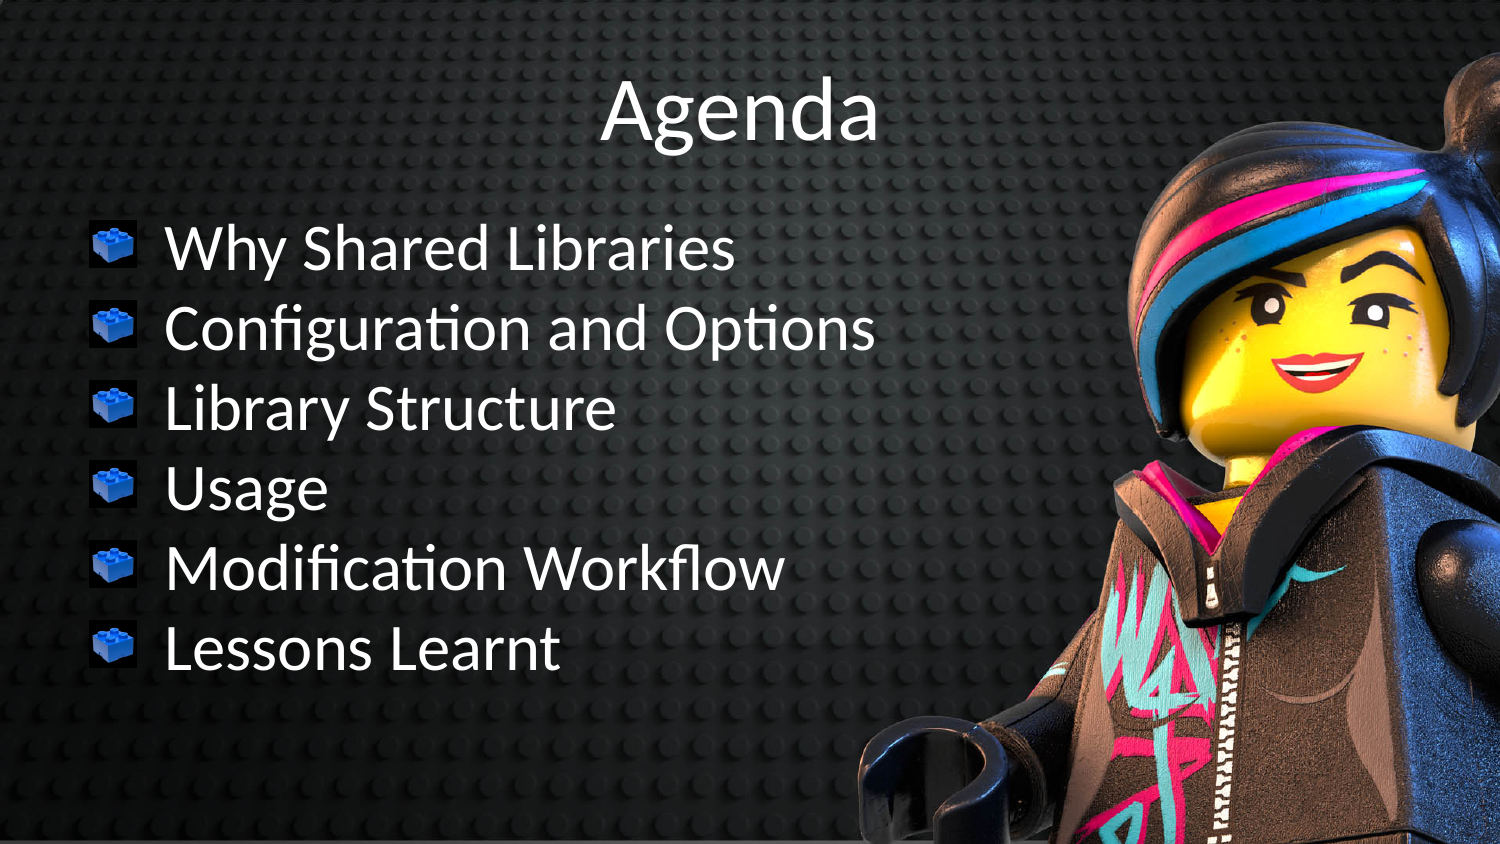

Agenda
Why Shared Libraries
Configuration and Options
Library Structure
Usage
Modification Workflow
Lessons Learnt